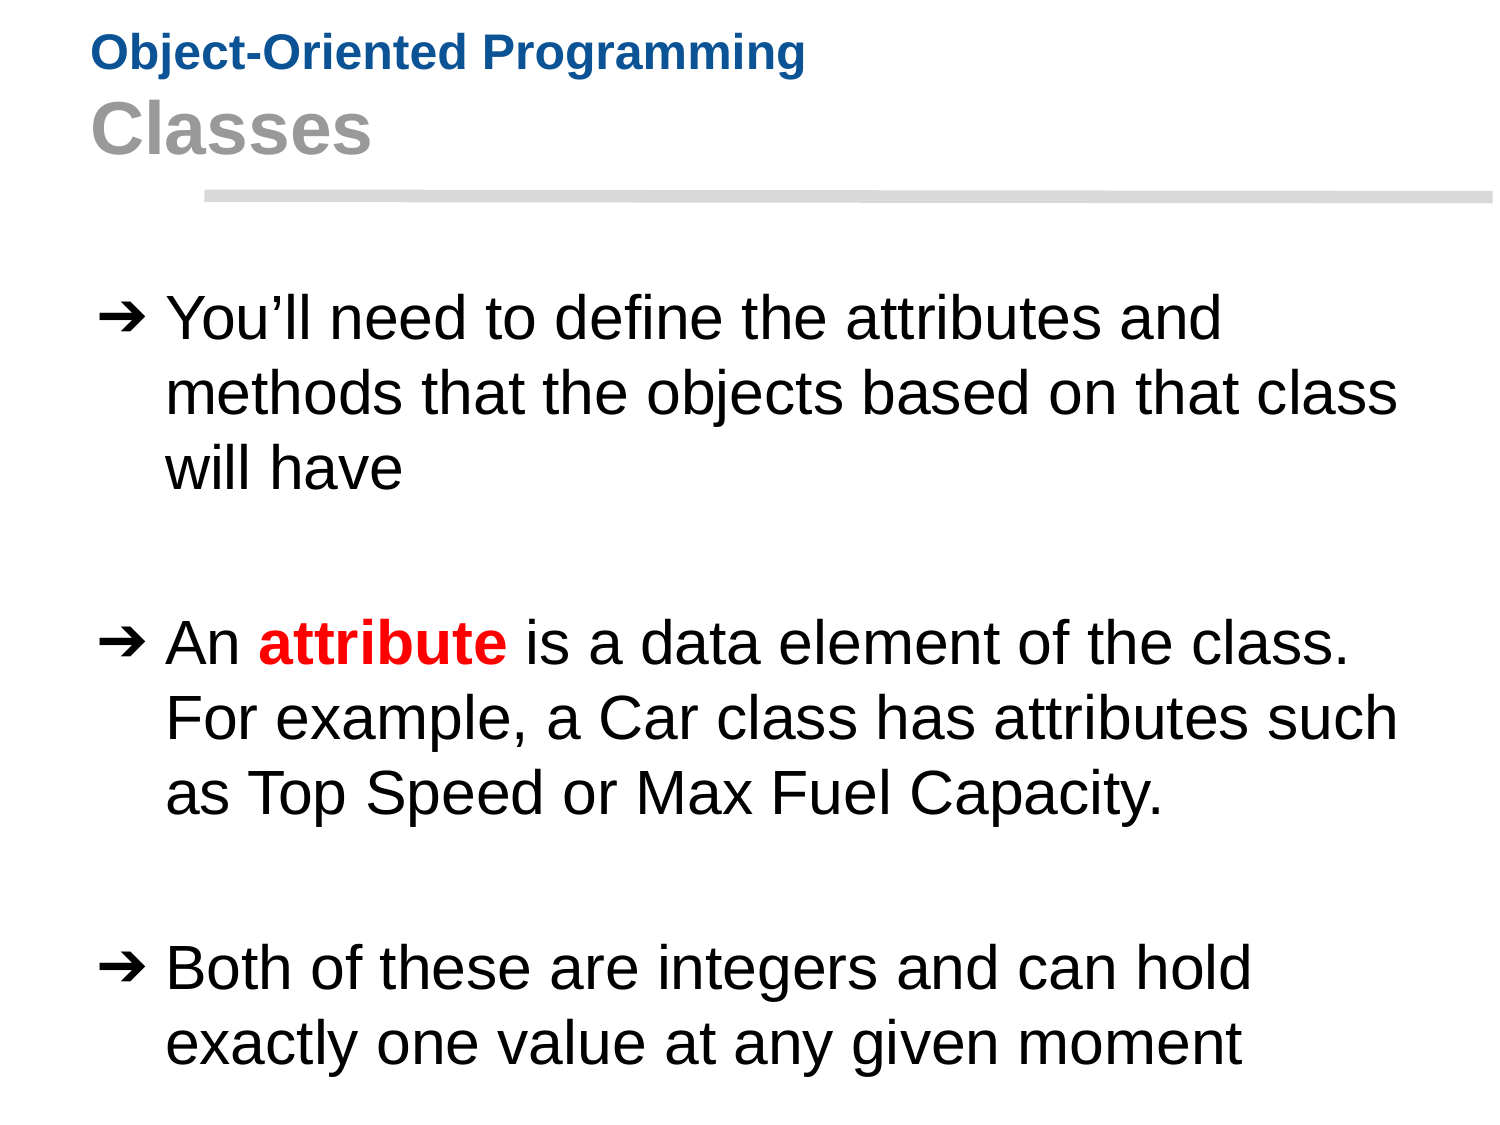

# Object-Oriented Programming Classes
You’ll need to define the attributes and methods that the objects based on that class will have

An attribute is a data element of the class. For example, a Car class has attributes such as Top Speed or Max Fuel Capacity.

Both of these are integers and can hold exactly one value at any given moment